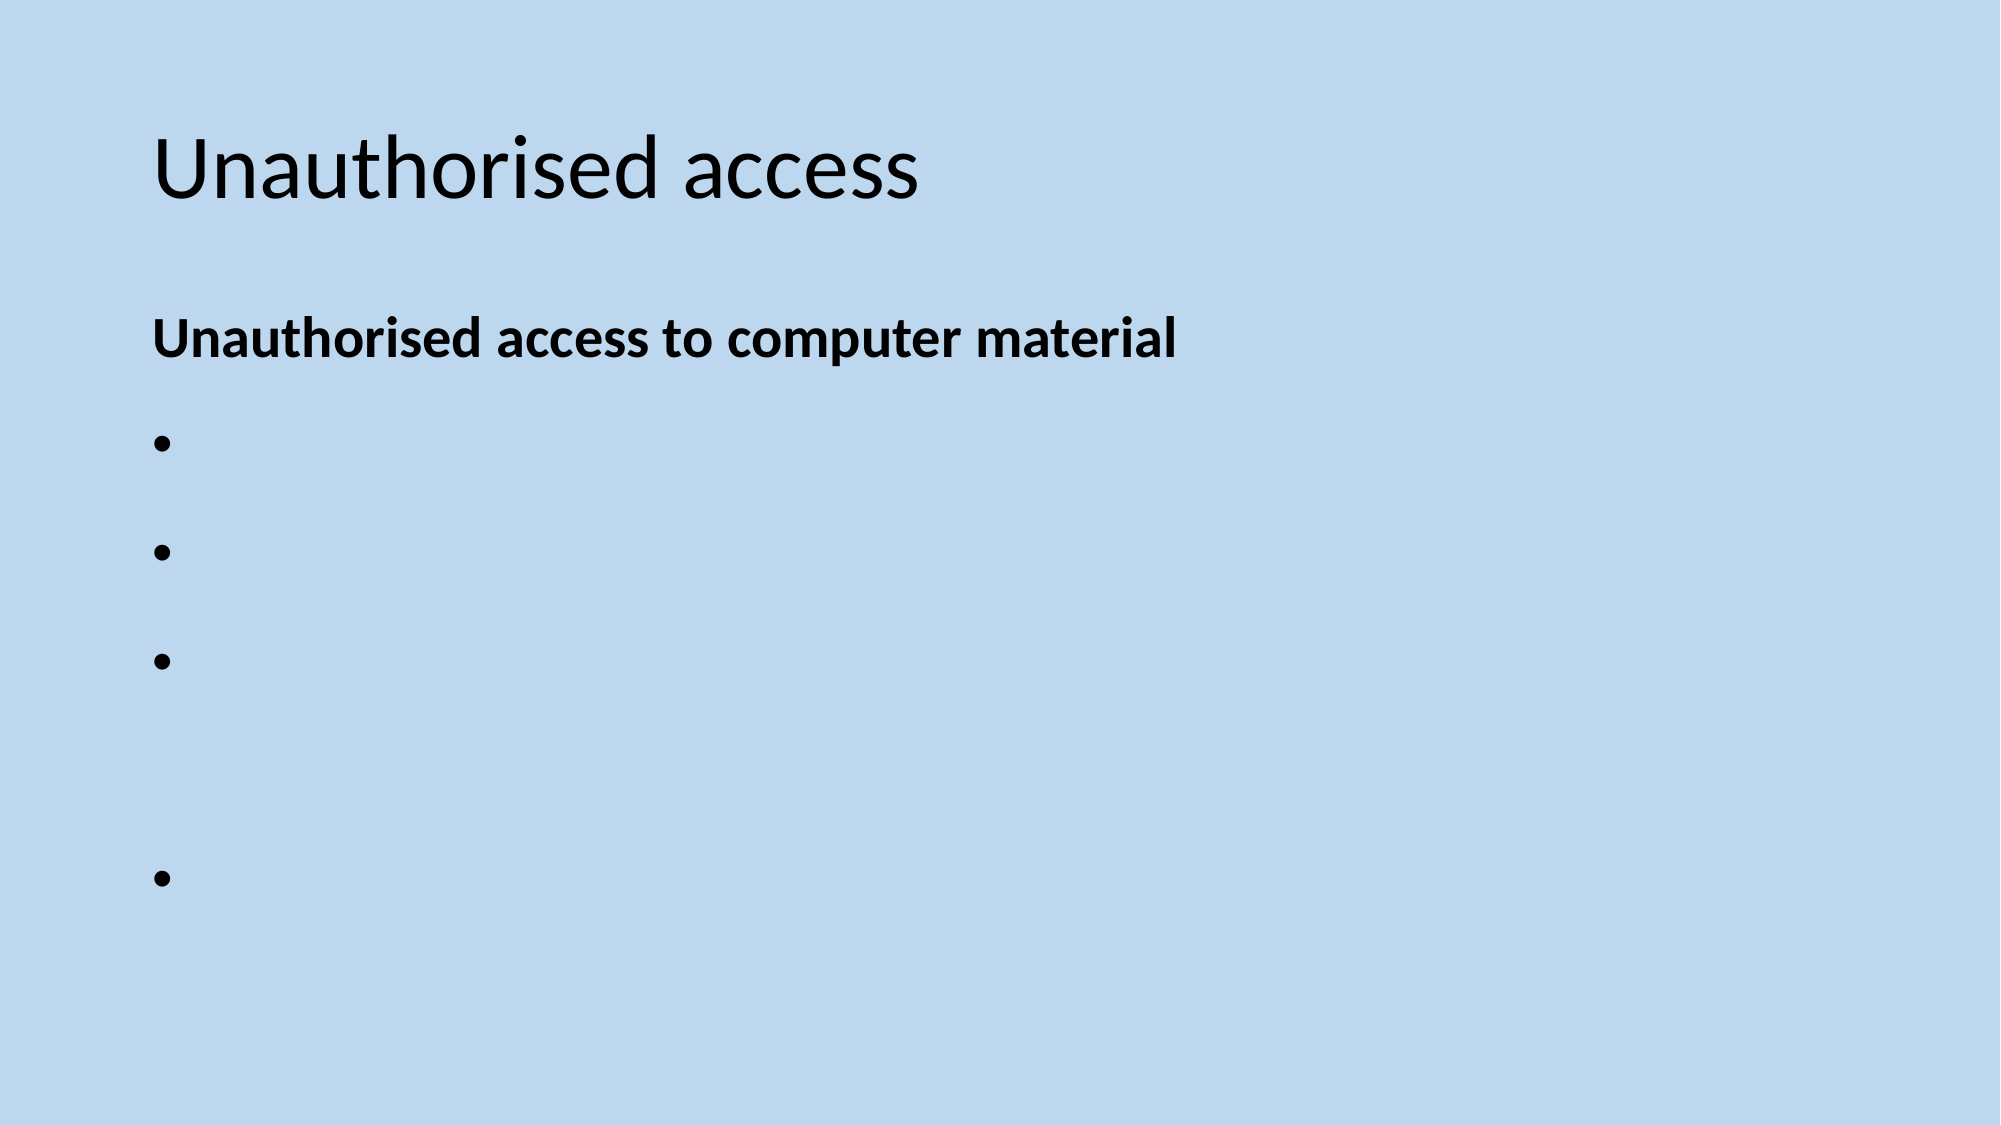

# Unauthorised access
Unauthorised access to computer material